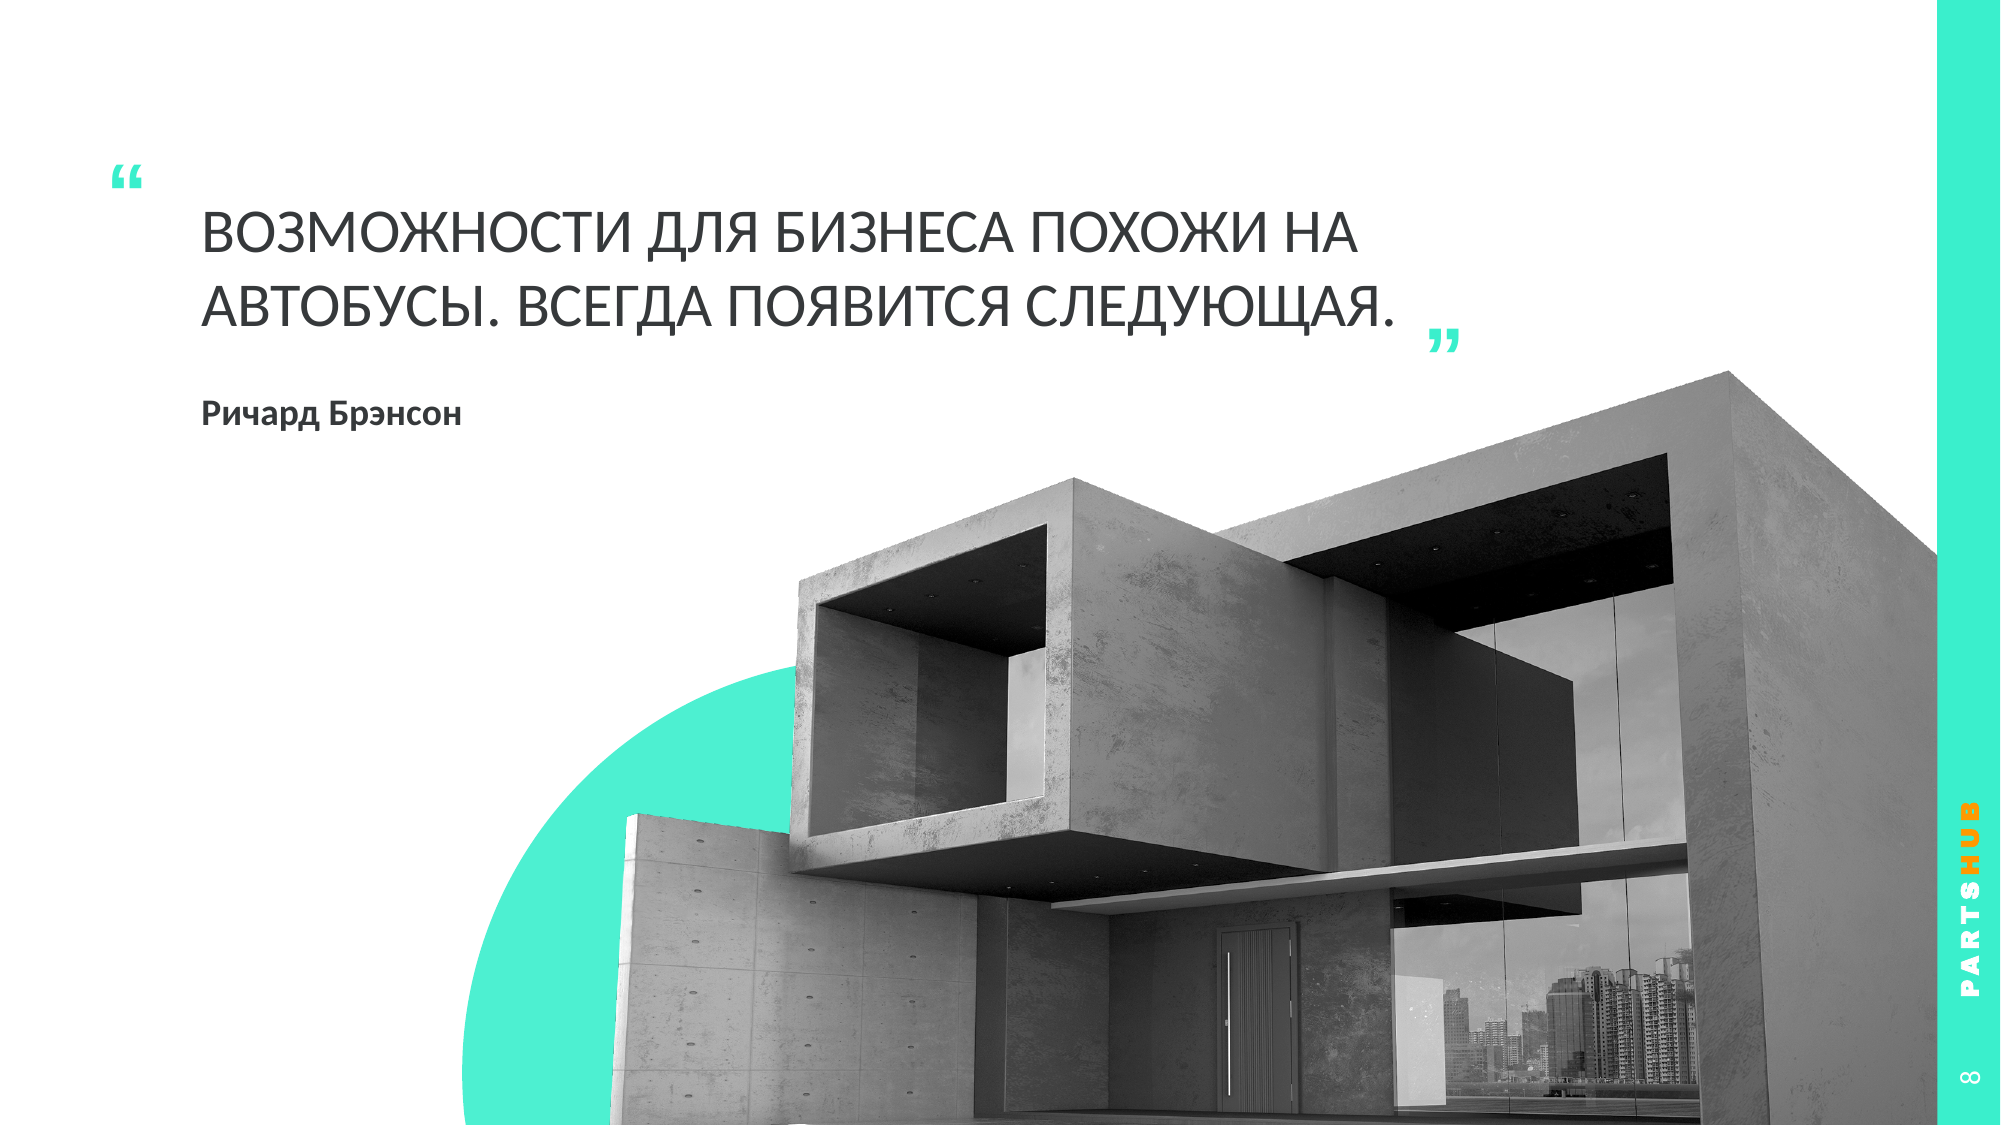

“
# ВОЗМОЖНОСТИ ДЛЯ БИЗНЕСА ПОХОЖИ НА АВТОБУСЫ. ВСЕГДА ПОЯВИТСЯ СЛЕДУЮЩАЯ.
”
Ричард Брэнсон
partshub
8